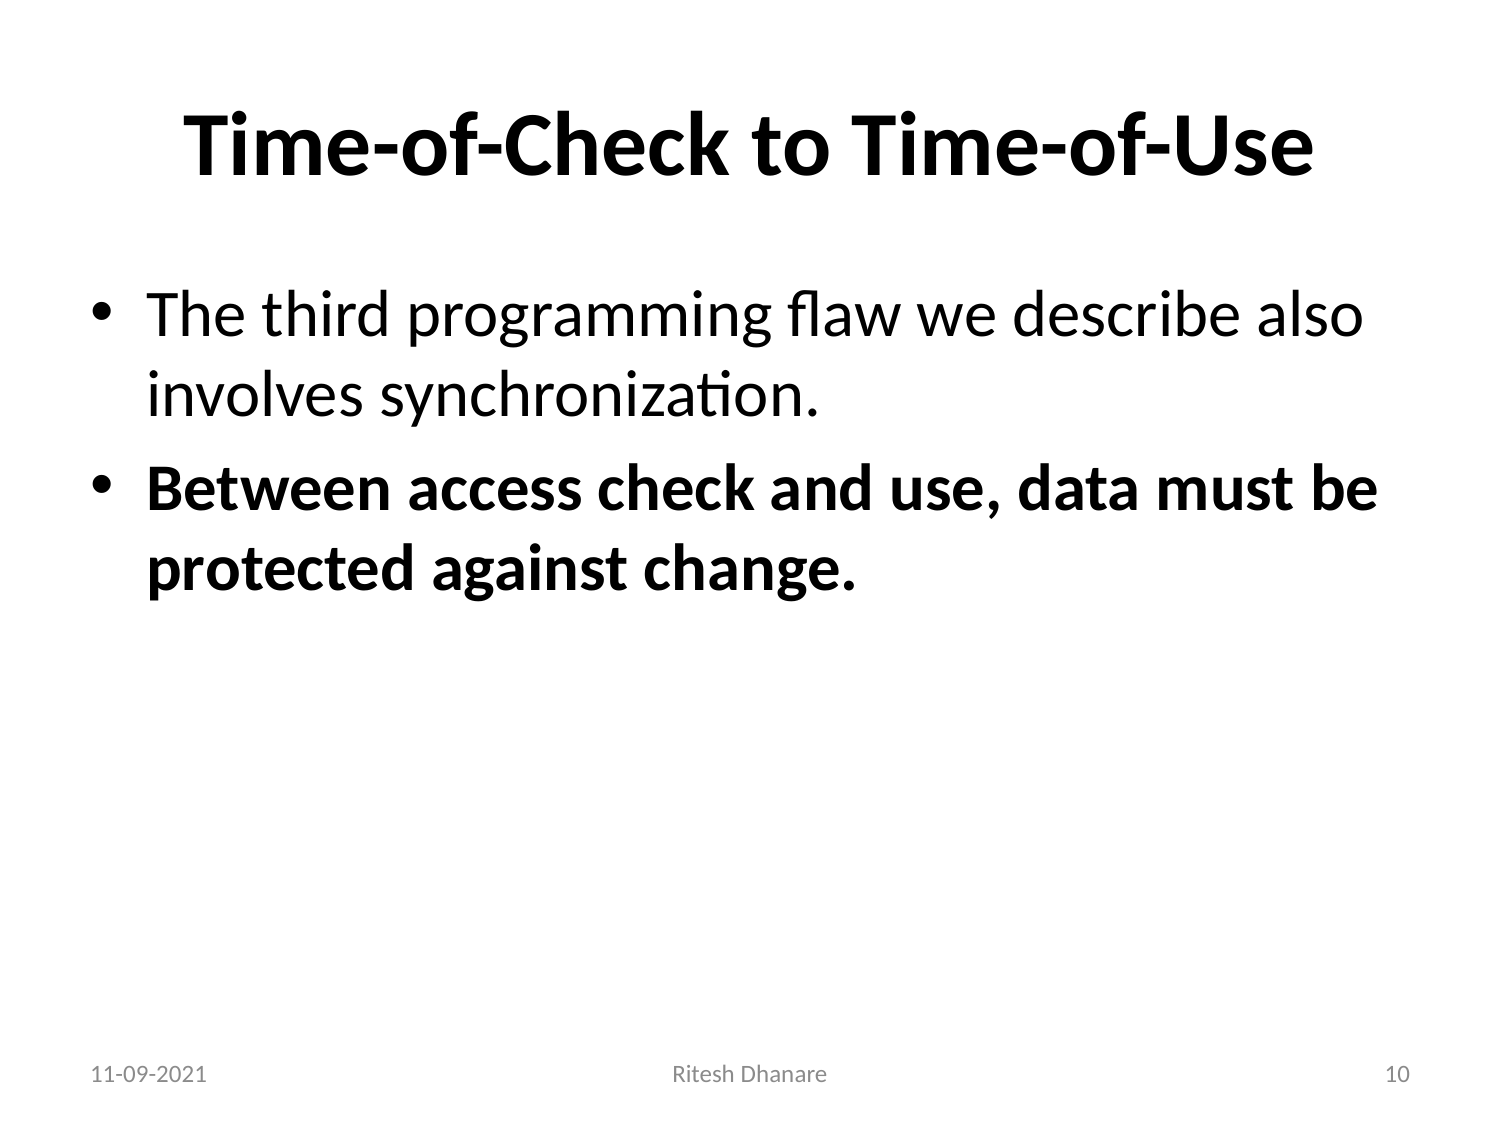

# Time-of-Check to Time-of-Use
The third programming flaw we describe also involves synchronization.
Between access check and use, data must be protected against change.
11-09-2021
Ritesh Dhanare
10